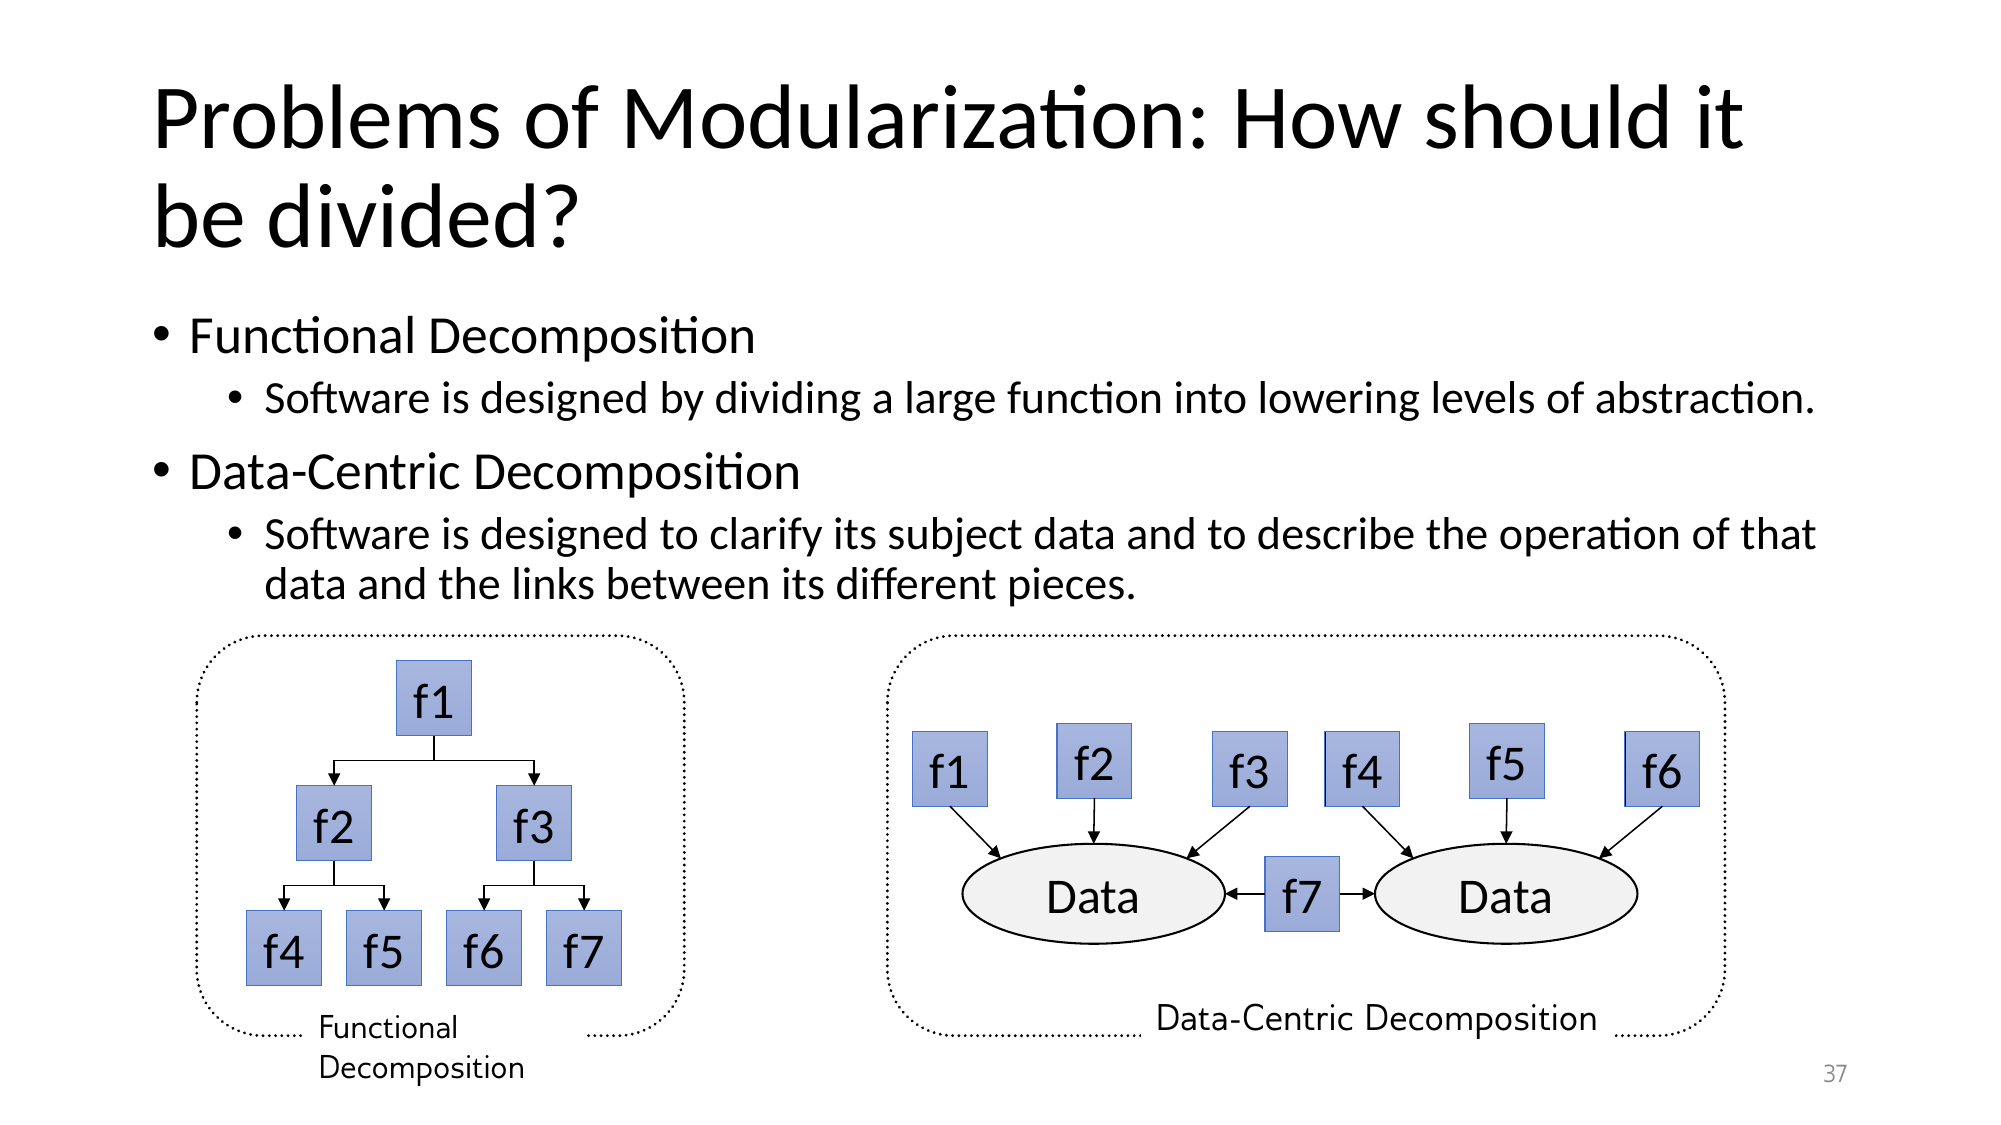

# Problems of Modularization: How should it be divided?
Functional Decomposition
Software is designed by dividing a large function into lowering levels of abstraction.
Data-Centric Decomposition
Software is designed to clarify its subject data and to describe the operation of that data and the links between its different pieces.

f1
f2
f5
f1
f3
f4
f6
f2
f3
Data
Data
f7
f4
f5
f6
f7
Data-Centric Decomposition
Functional Decomposition
37